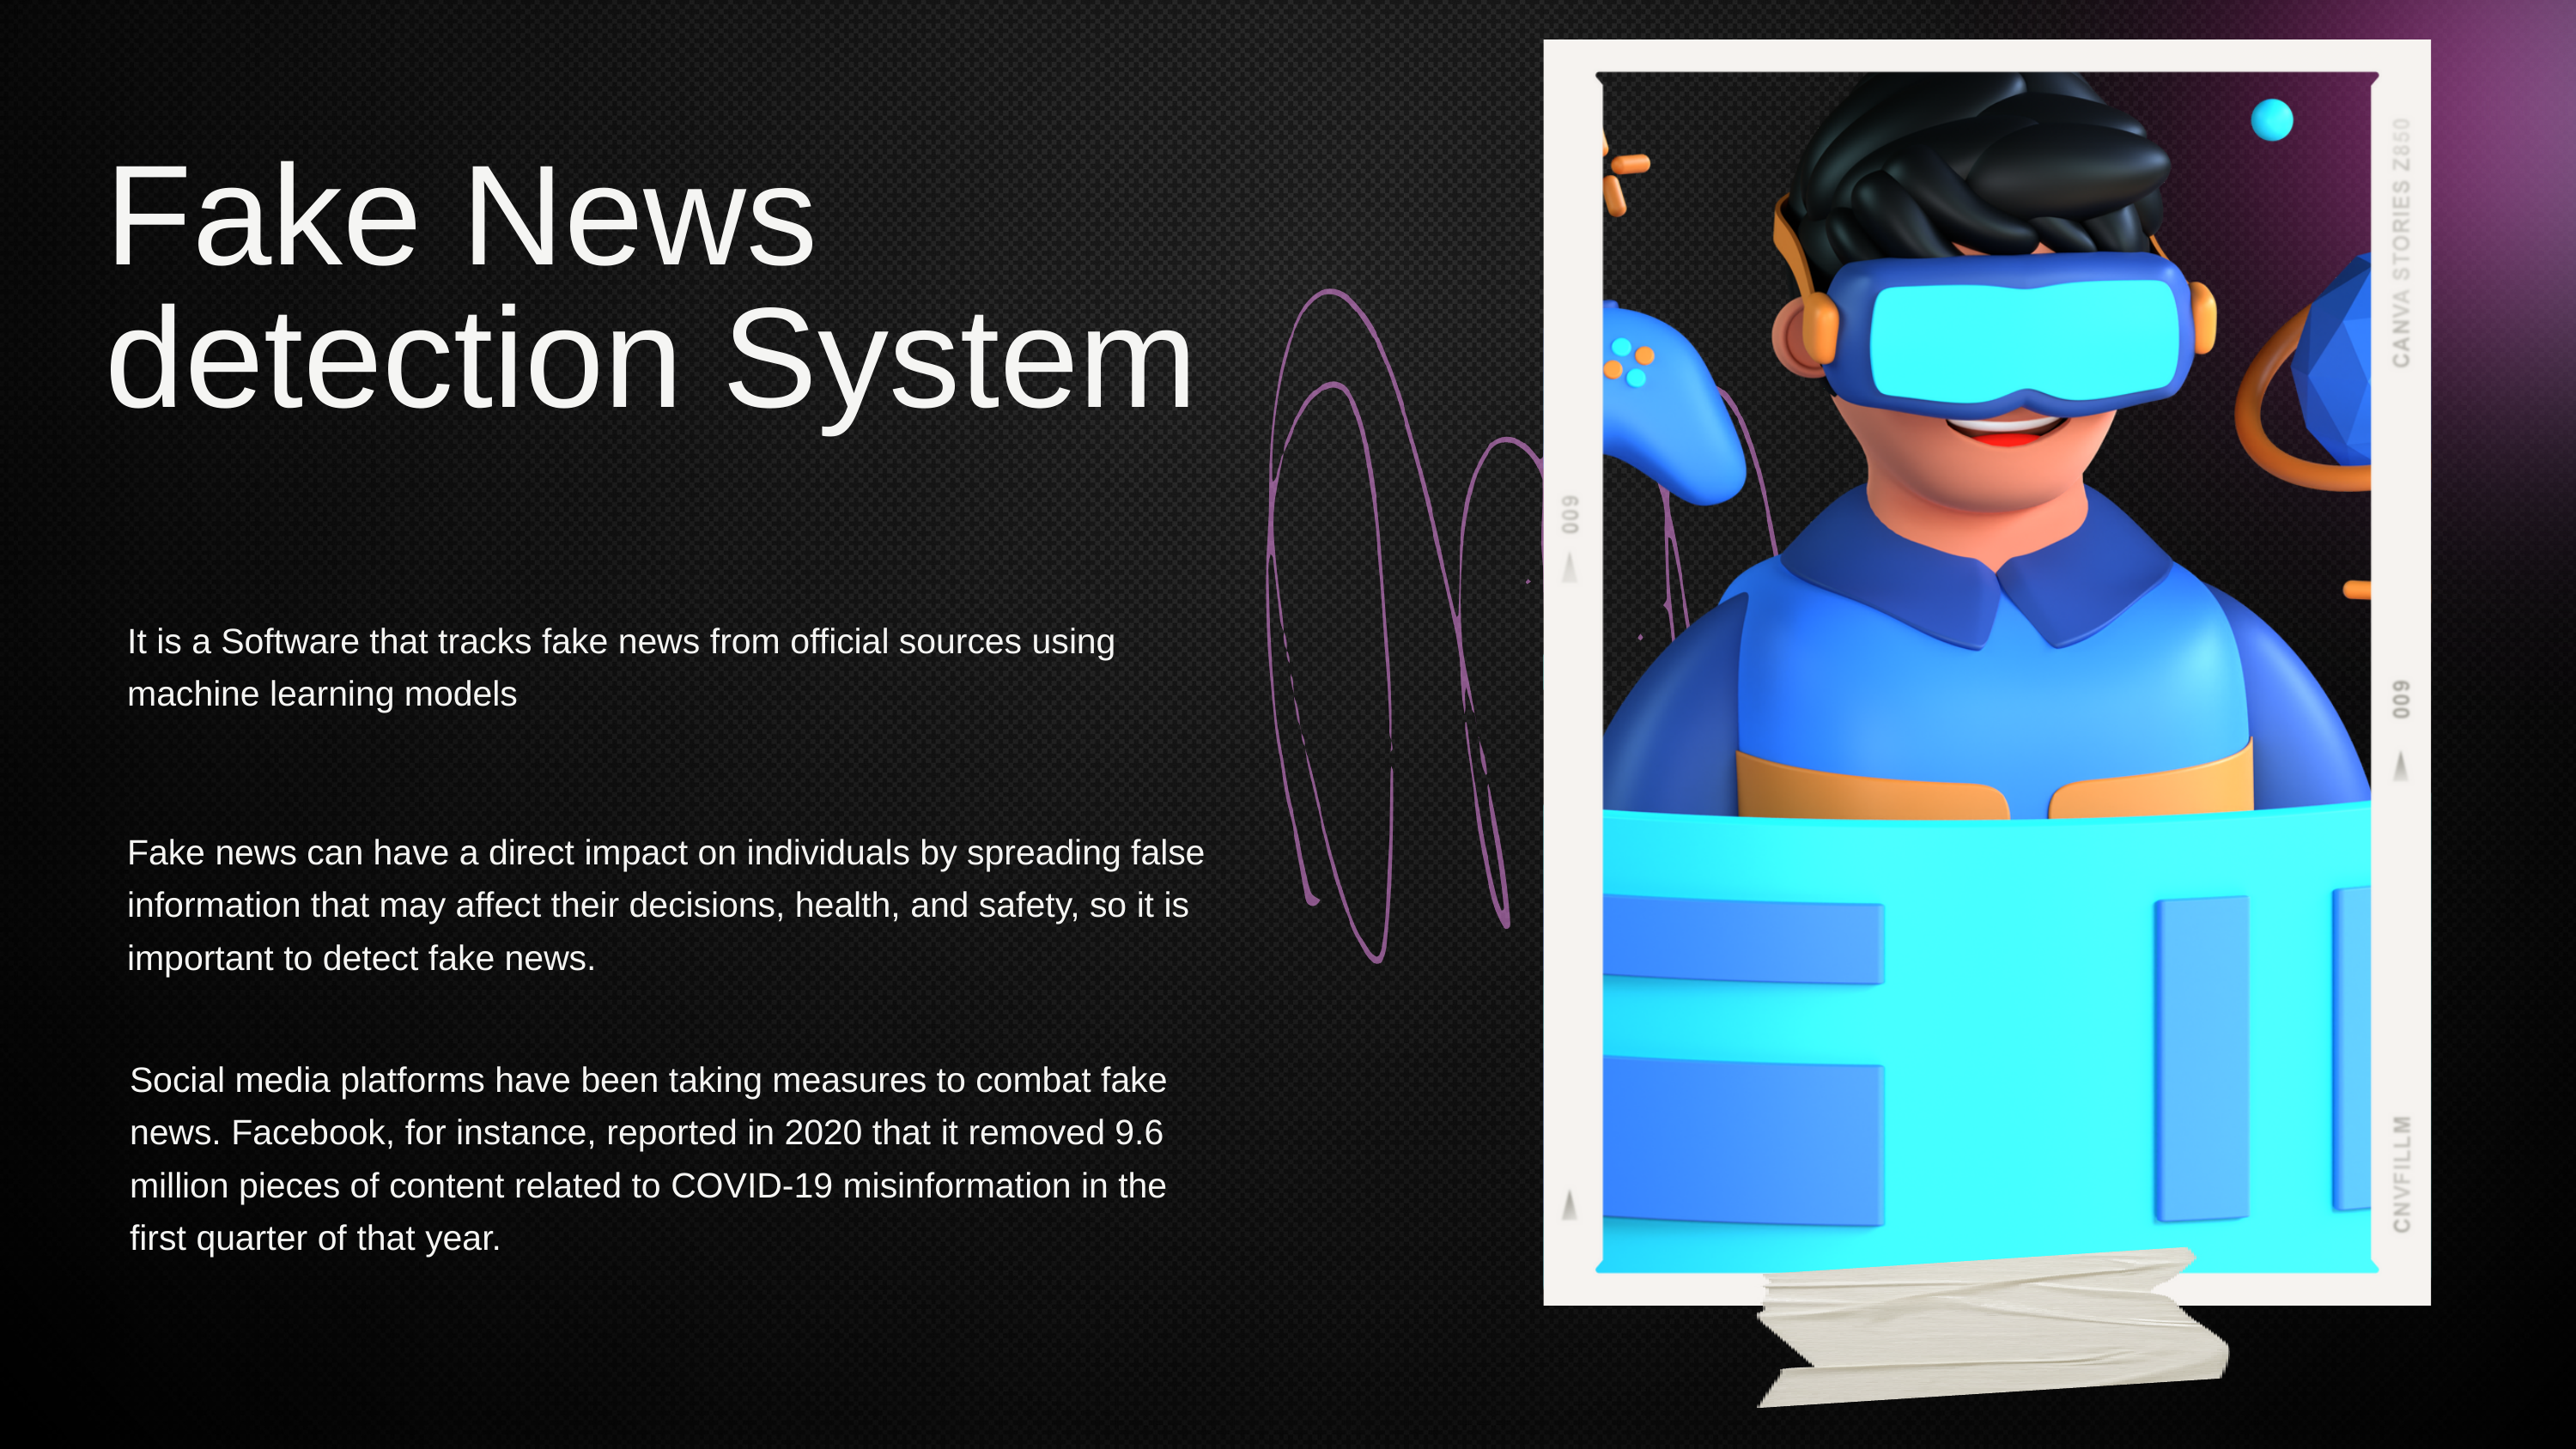

Fake News detection System

It is a Software that tracks fake news from official sources using machine learning models

Fake news can have a direct impact on individuals by spreading false information that may affect their decisions, health, and safety, so it is important to detect fake news.
Social media platforms have been taking measures to combat fake news. Facebook, for instance, reported in 2020 that it removed 9.6 million pieces of content related to COVID-19 misinformation in the first quarter of that year.